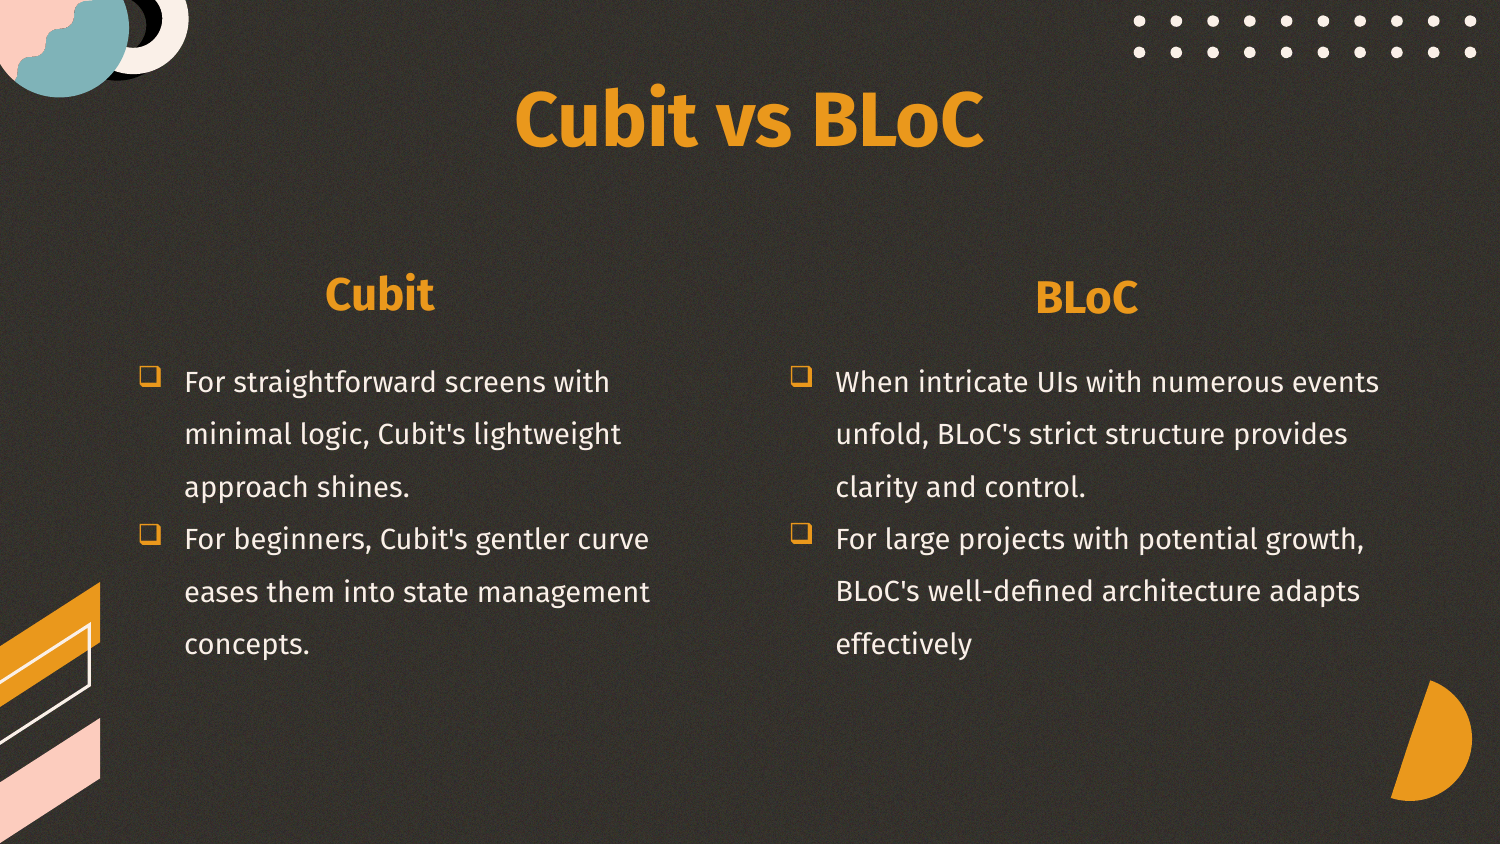

# Cubit vs BLoC
Cubit
BLoC
When intricate UIs with numerous events unfold, BLoC's strict structure provides clarity and control.
For large projects with potential growth, BLoC's well-defined architecture adapts effectively
For straightforward screens with minimal logic, Cubit's lightweight approach shines.
For beginners, Cubit's gentler curve eases them into state management concepts.